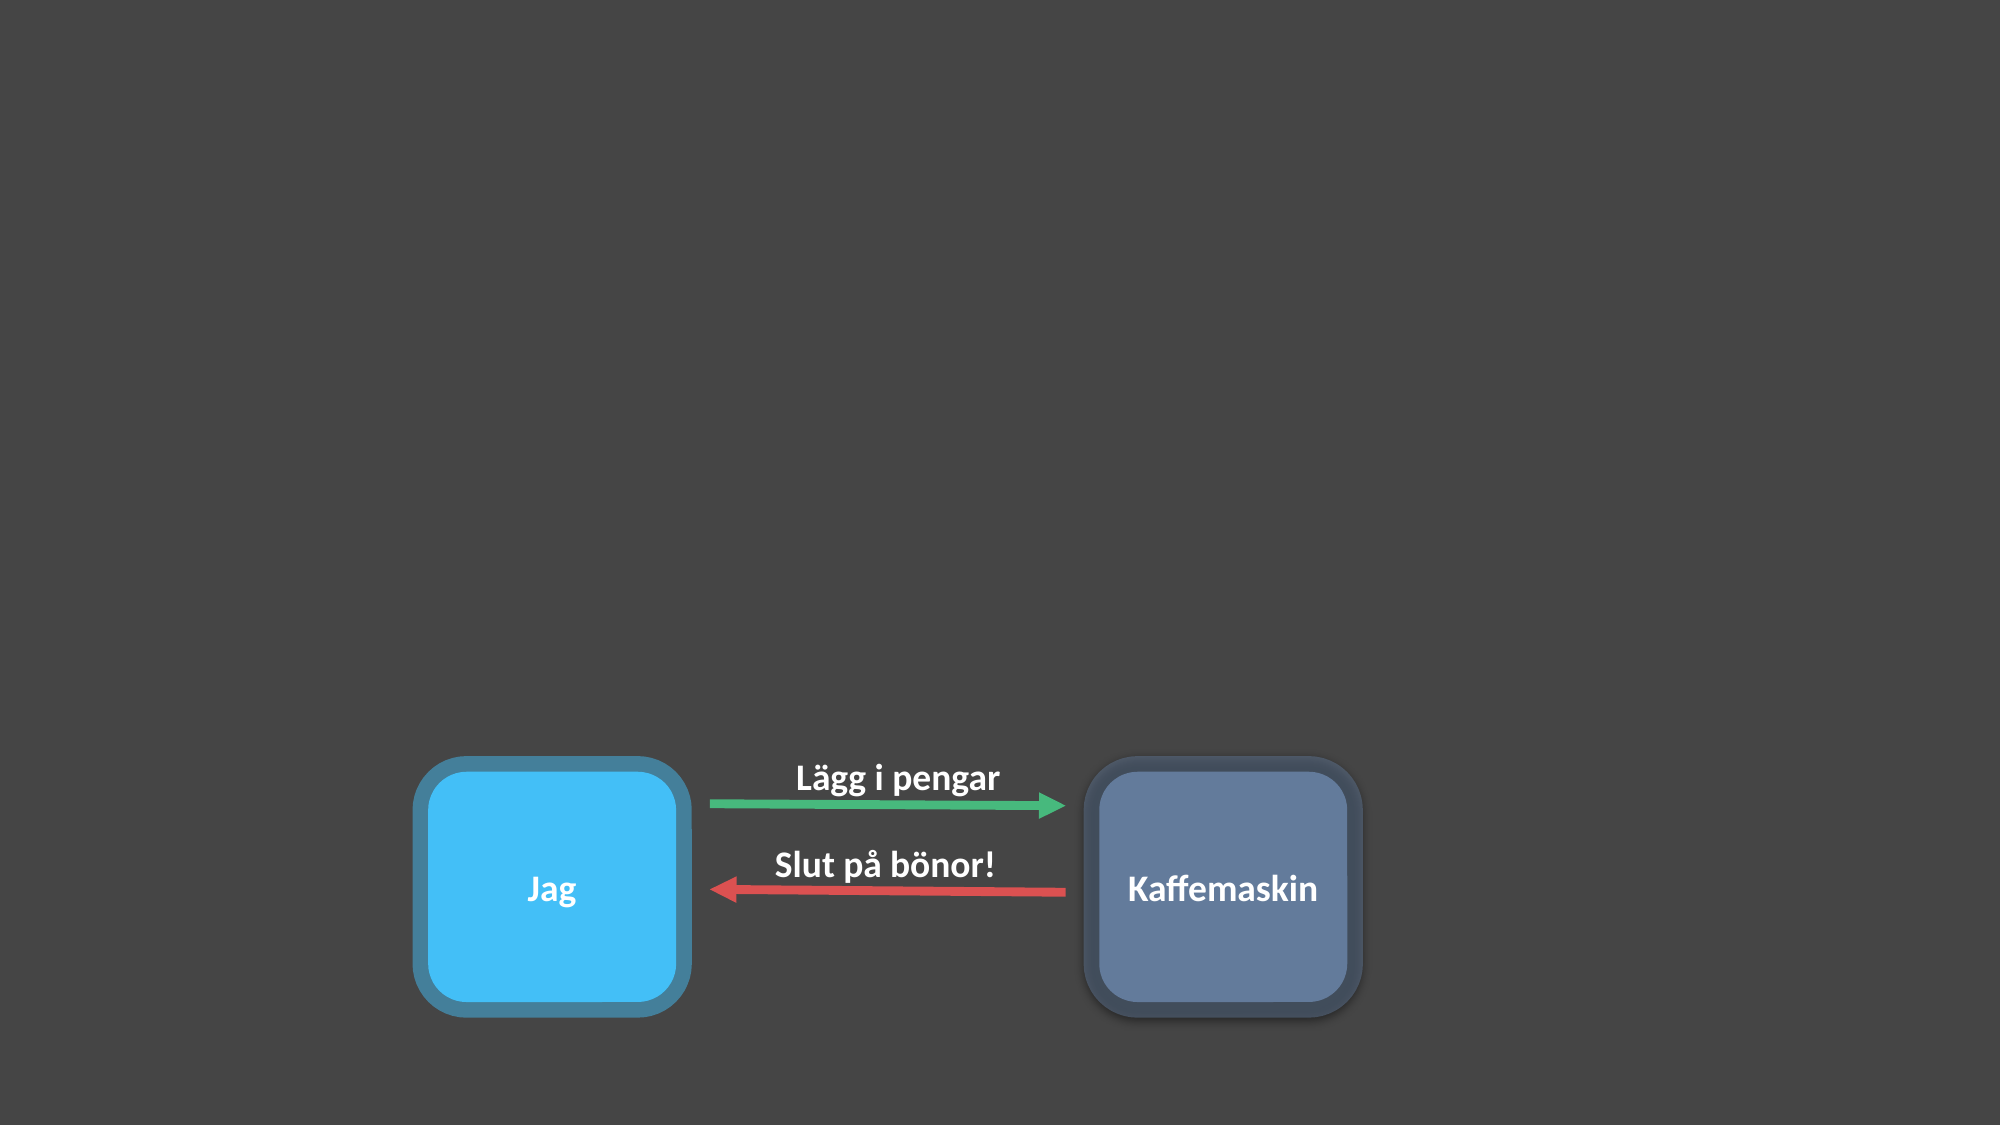

Lägg i pengar
Jag
Kaffemaskin
Slut på bönor!